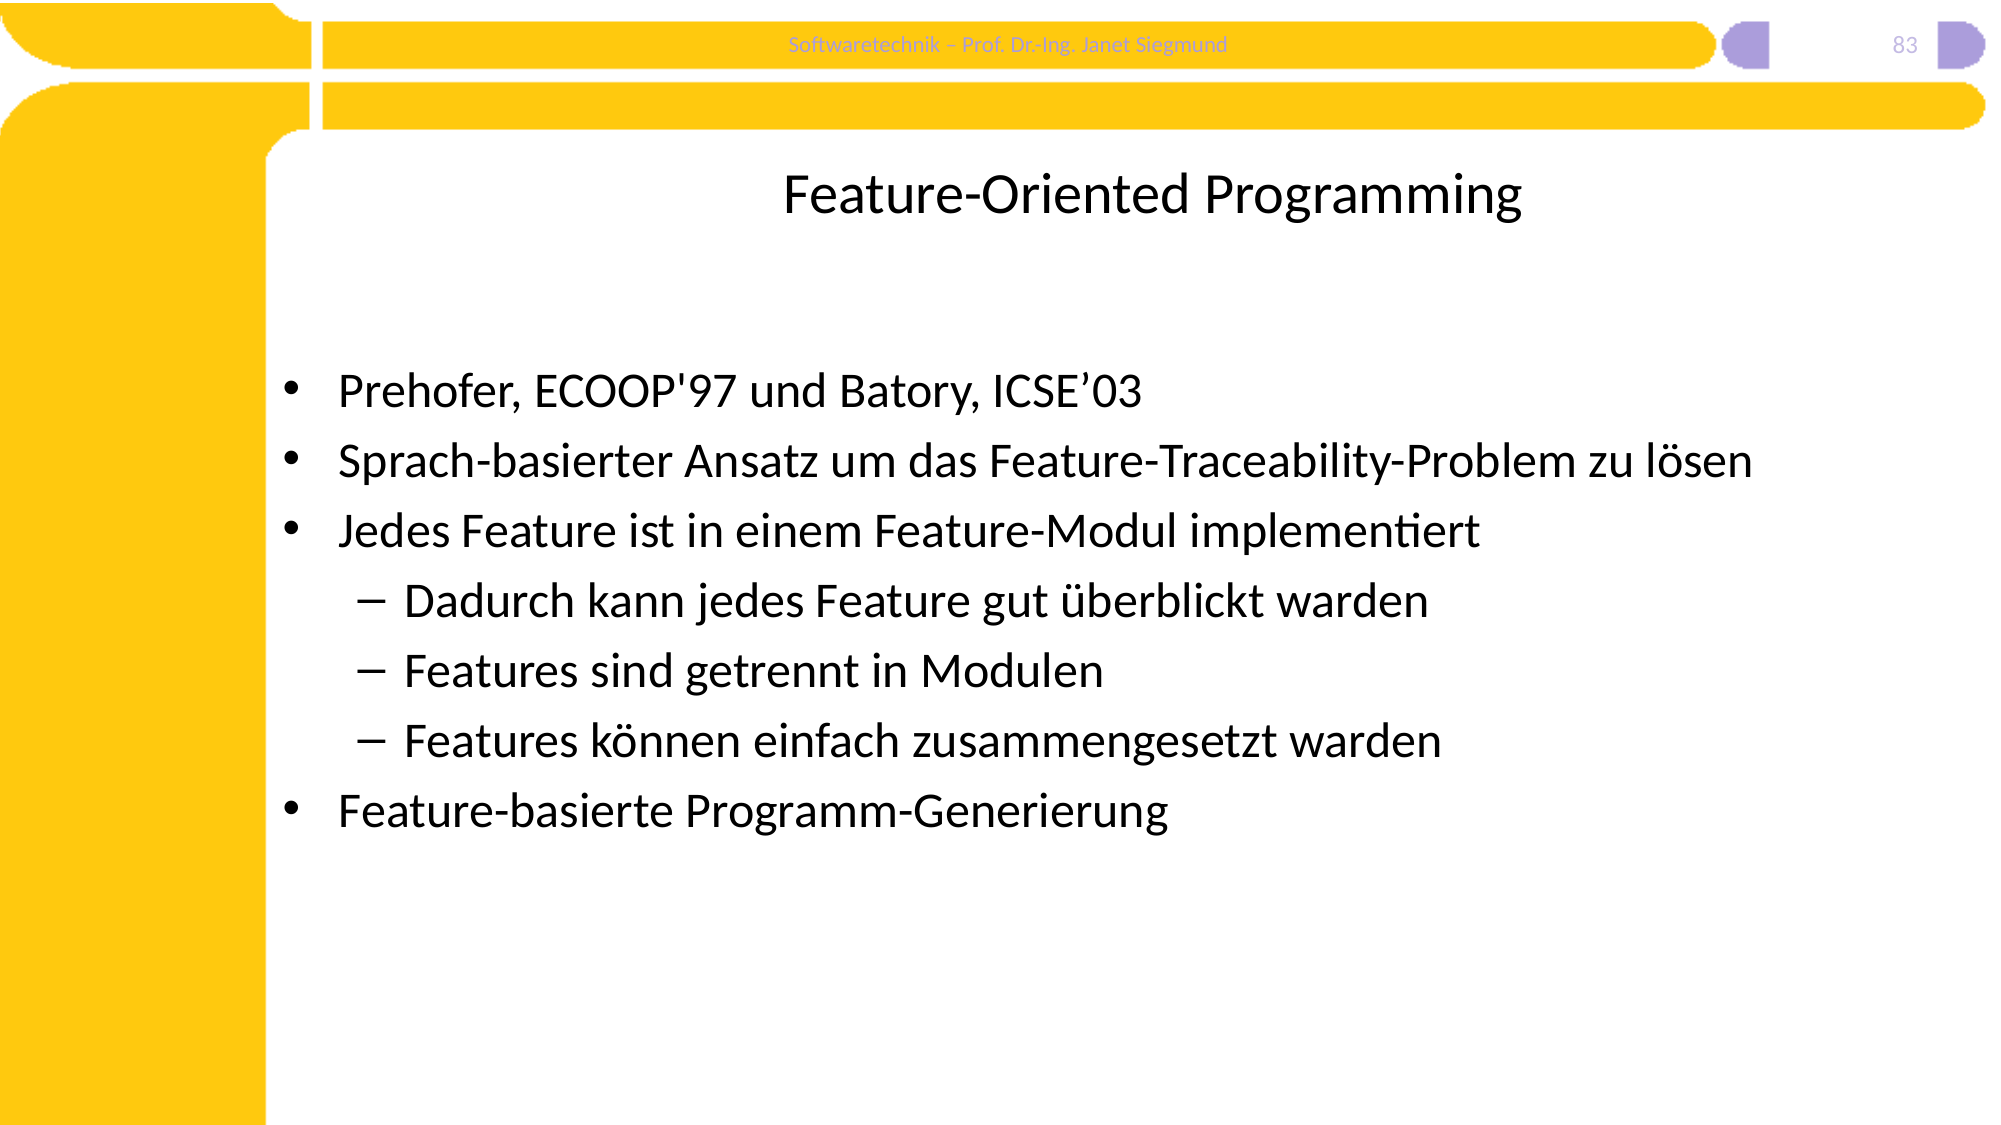

83
# Feature-Oriented Programming
Prehofer, ECOOP'97 und Batory, ICSE’03
Sprach-basierter Ansatz um das Feature-Traceability-Problem zu lösen
Jedes Feature ist in einem Feature-Modul implementiert
Dadurch kann jedes Feature gut überblickt warden
Features sind getrennt in Modulen
Features können einfach zusammengesetzt warden
Feature-basierte Programm-Generierung